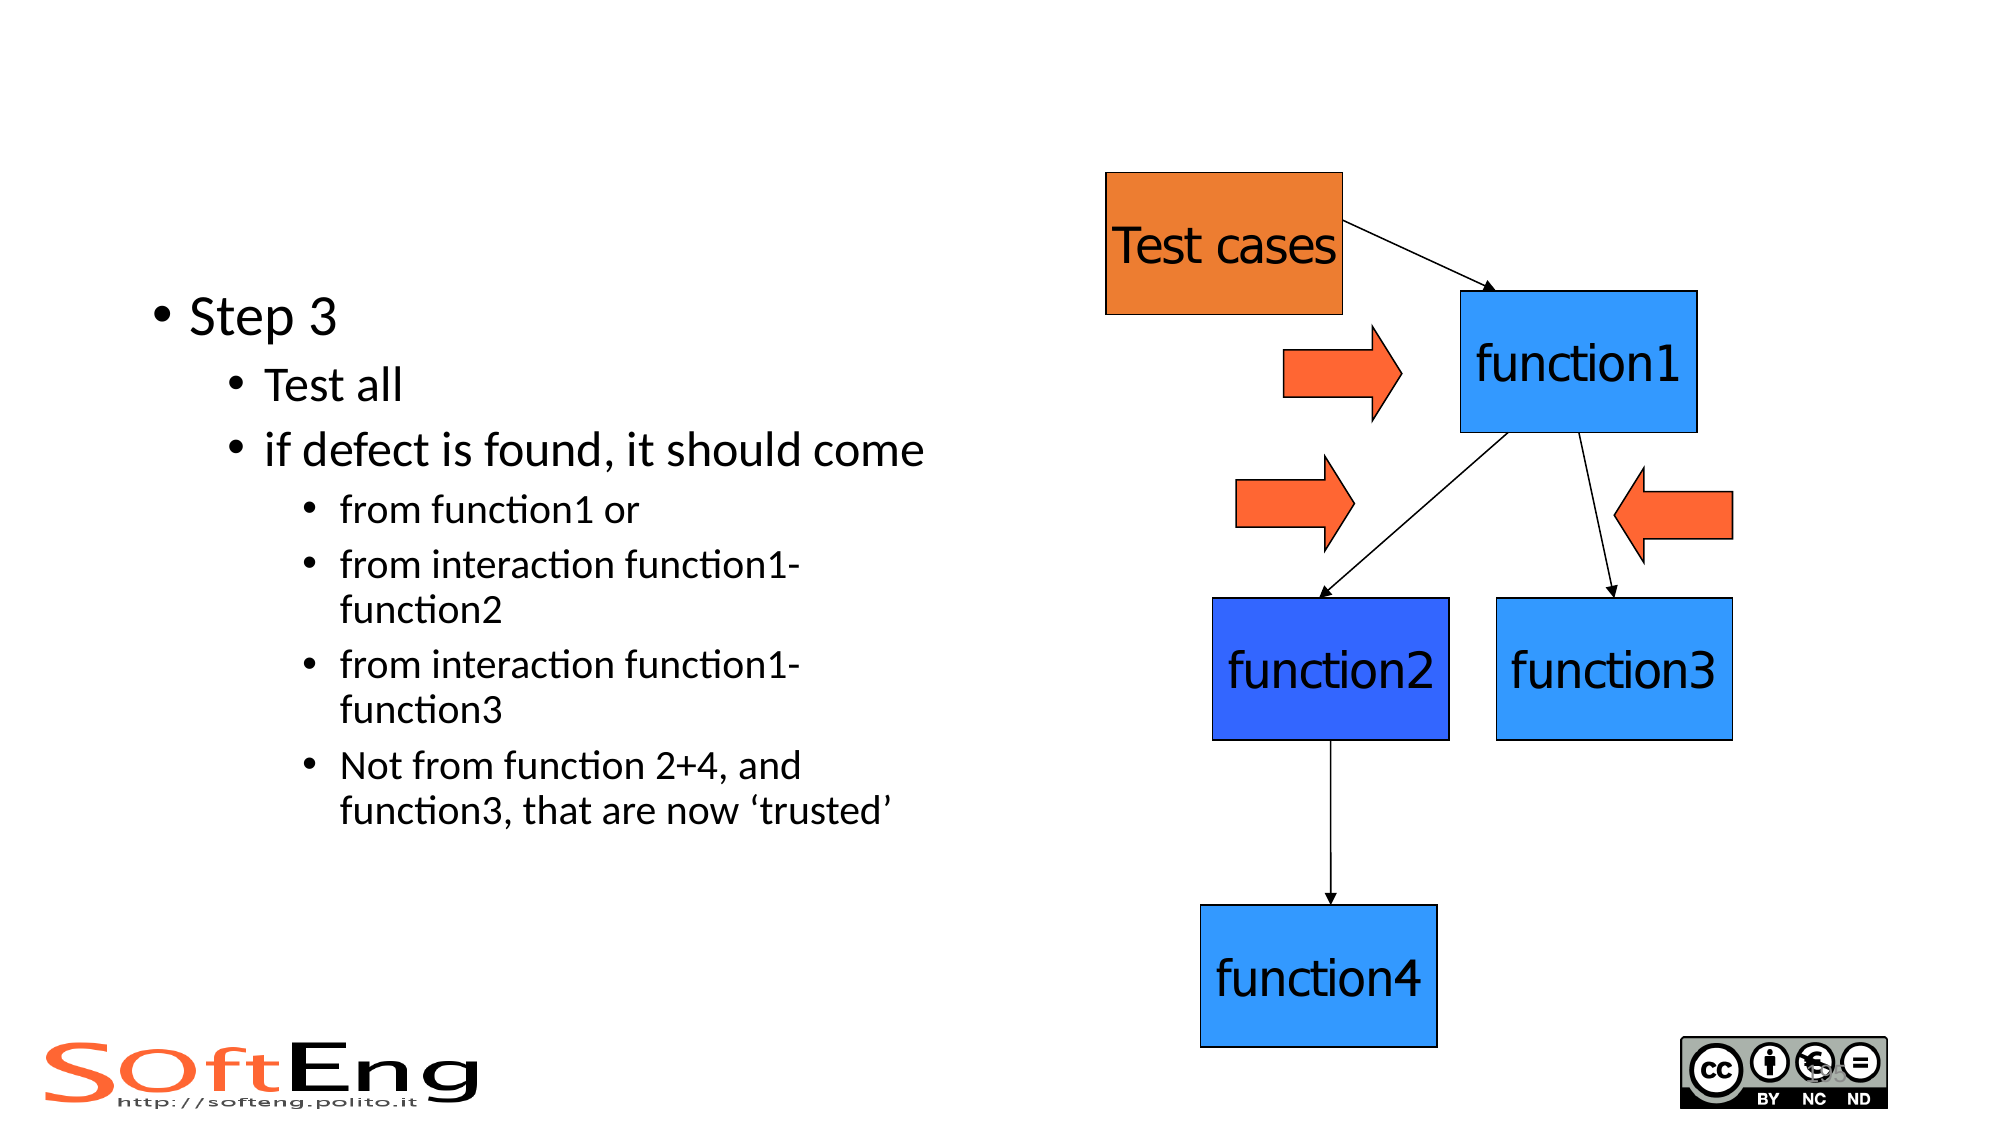

#
Test cases

Step 3
Test all
if defect is found, it should come
from function1 or
from interaction function1-function2
from interaction function1-function3
Not from function 2+4, and function3, that are now ‘trusted’
function1

function2
function3

function4
195